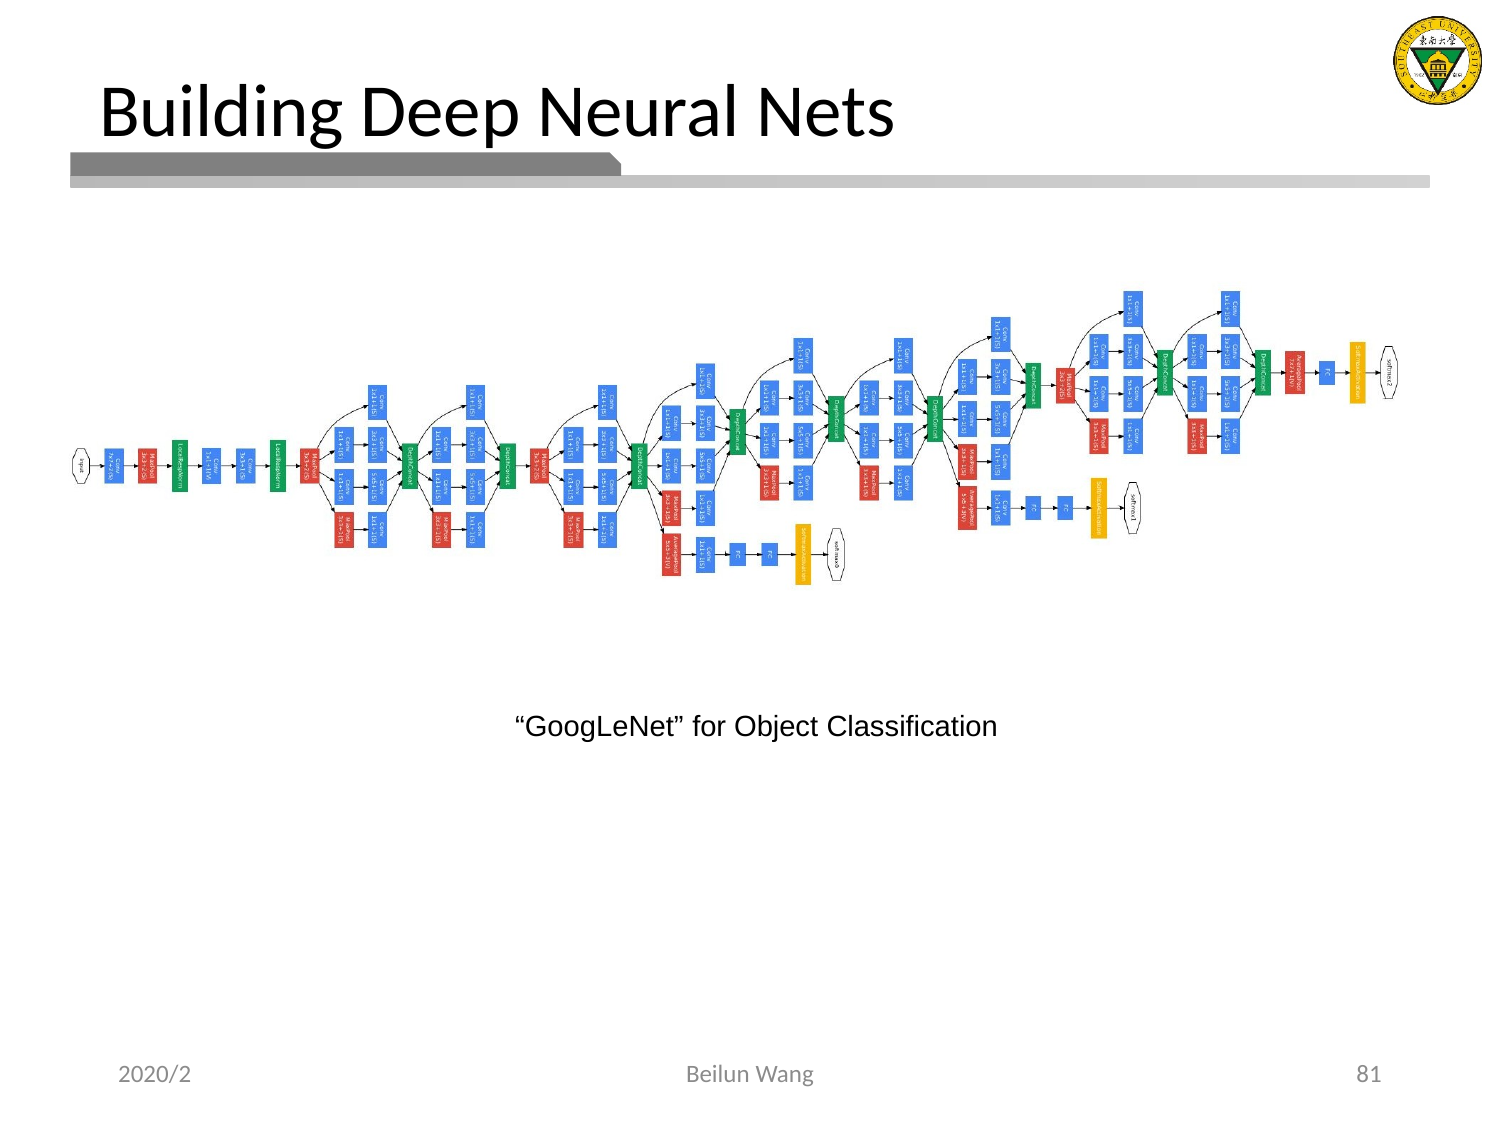

# Building Deep Neural Nets

“GoogLeNet” for Object Classification
2020/2
Beilun Wang
81